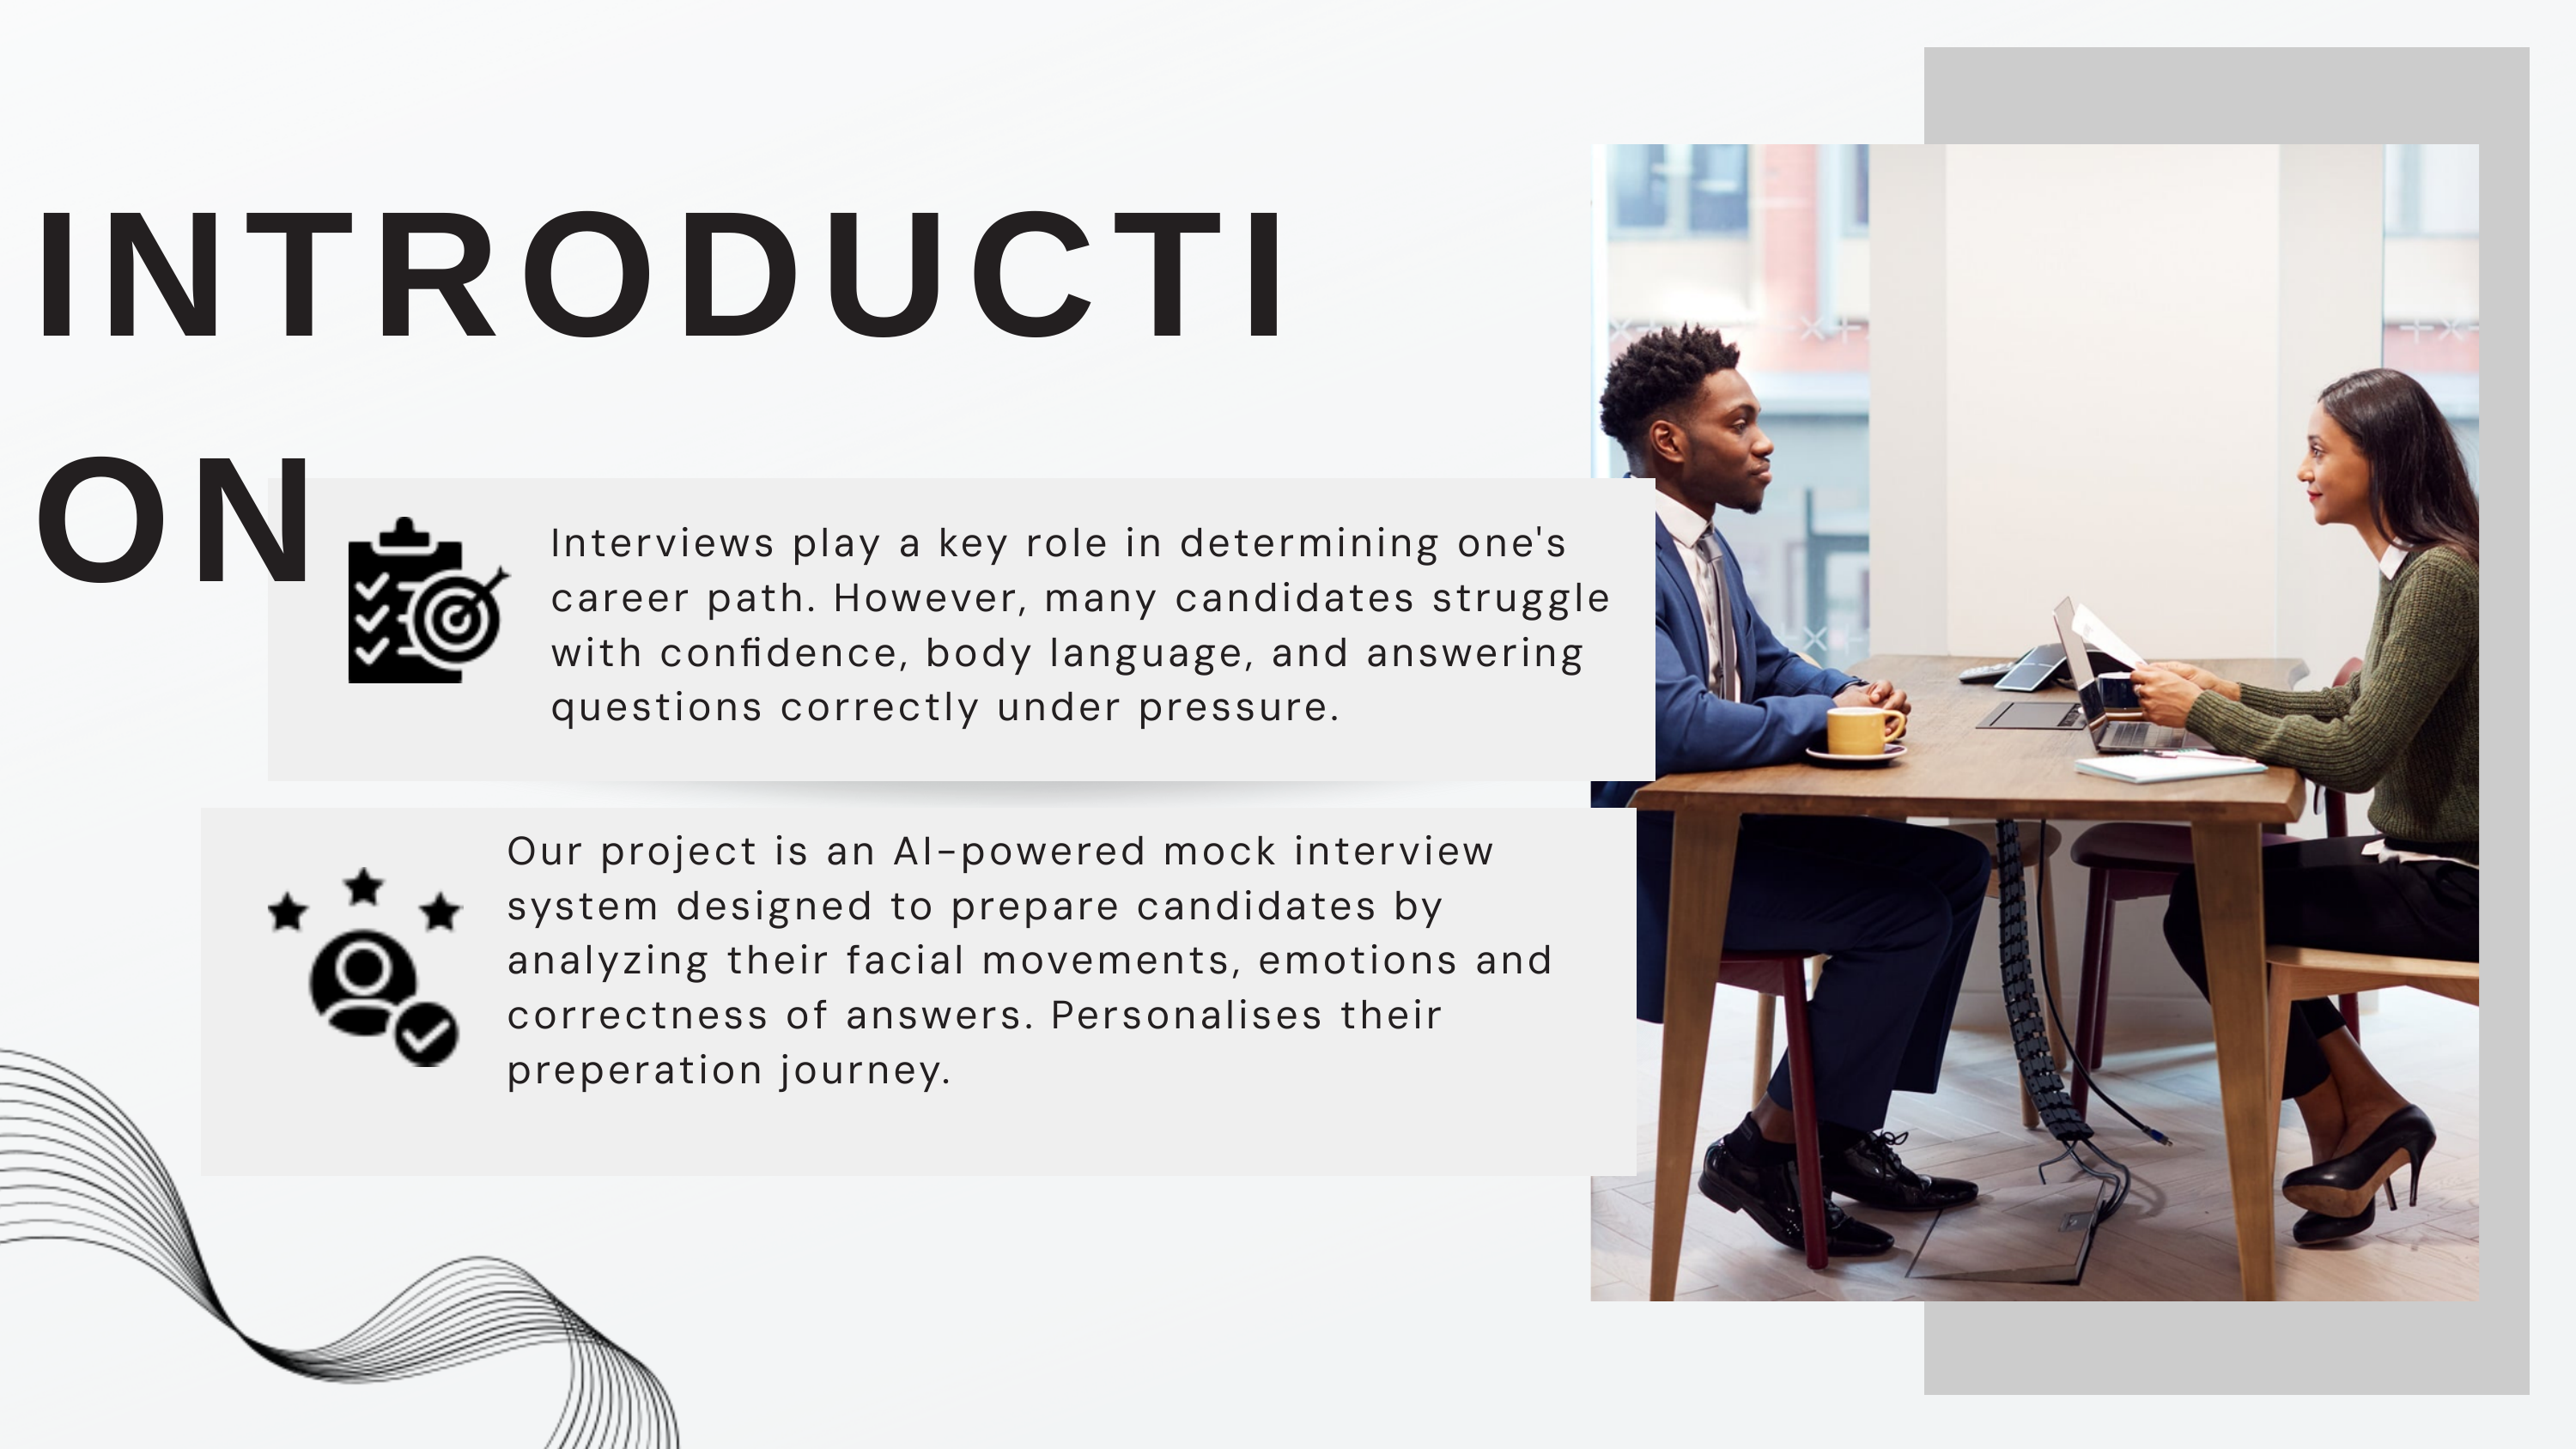

INTRODUCTION

Interviews play a key role in determining one's career path. However, many candidates struggle with confidence, body language, and answering questions correctly under pressure.

Our project is an AI-powered mock interview system designed to prepare candidates by analyzing their facial movements, emotions and correctness of answers. Personalises their preperation journey.